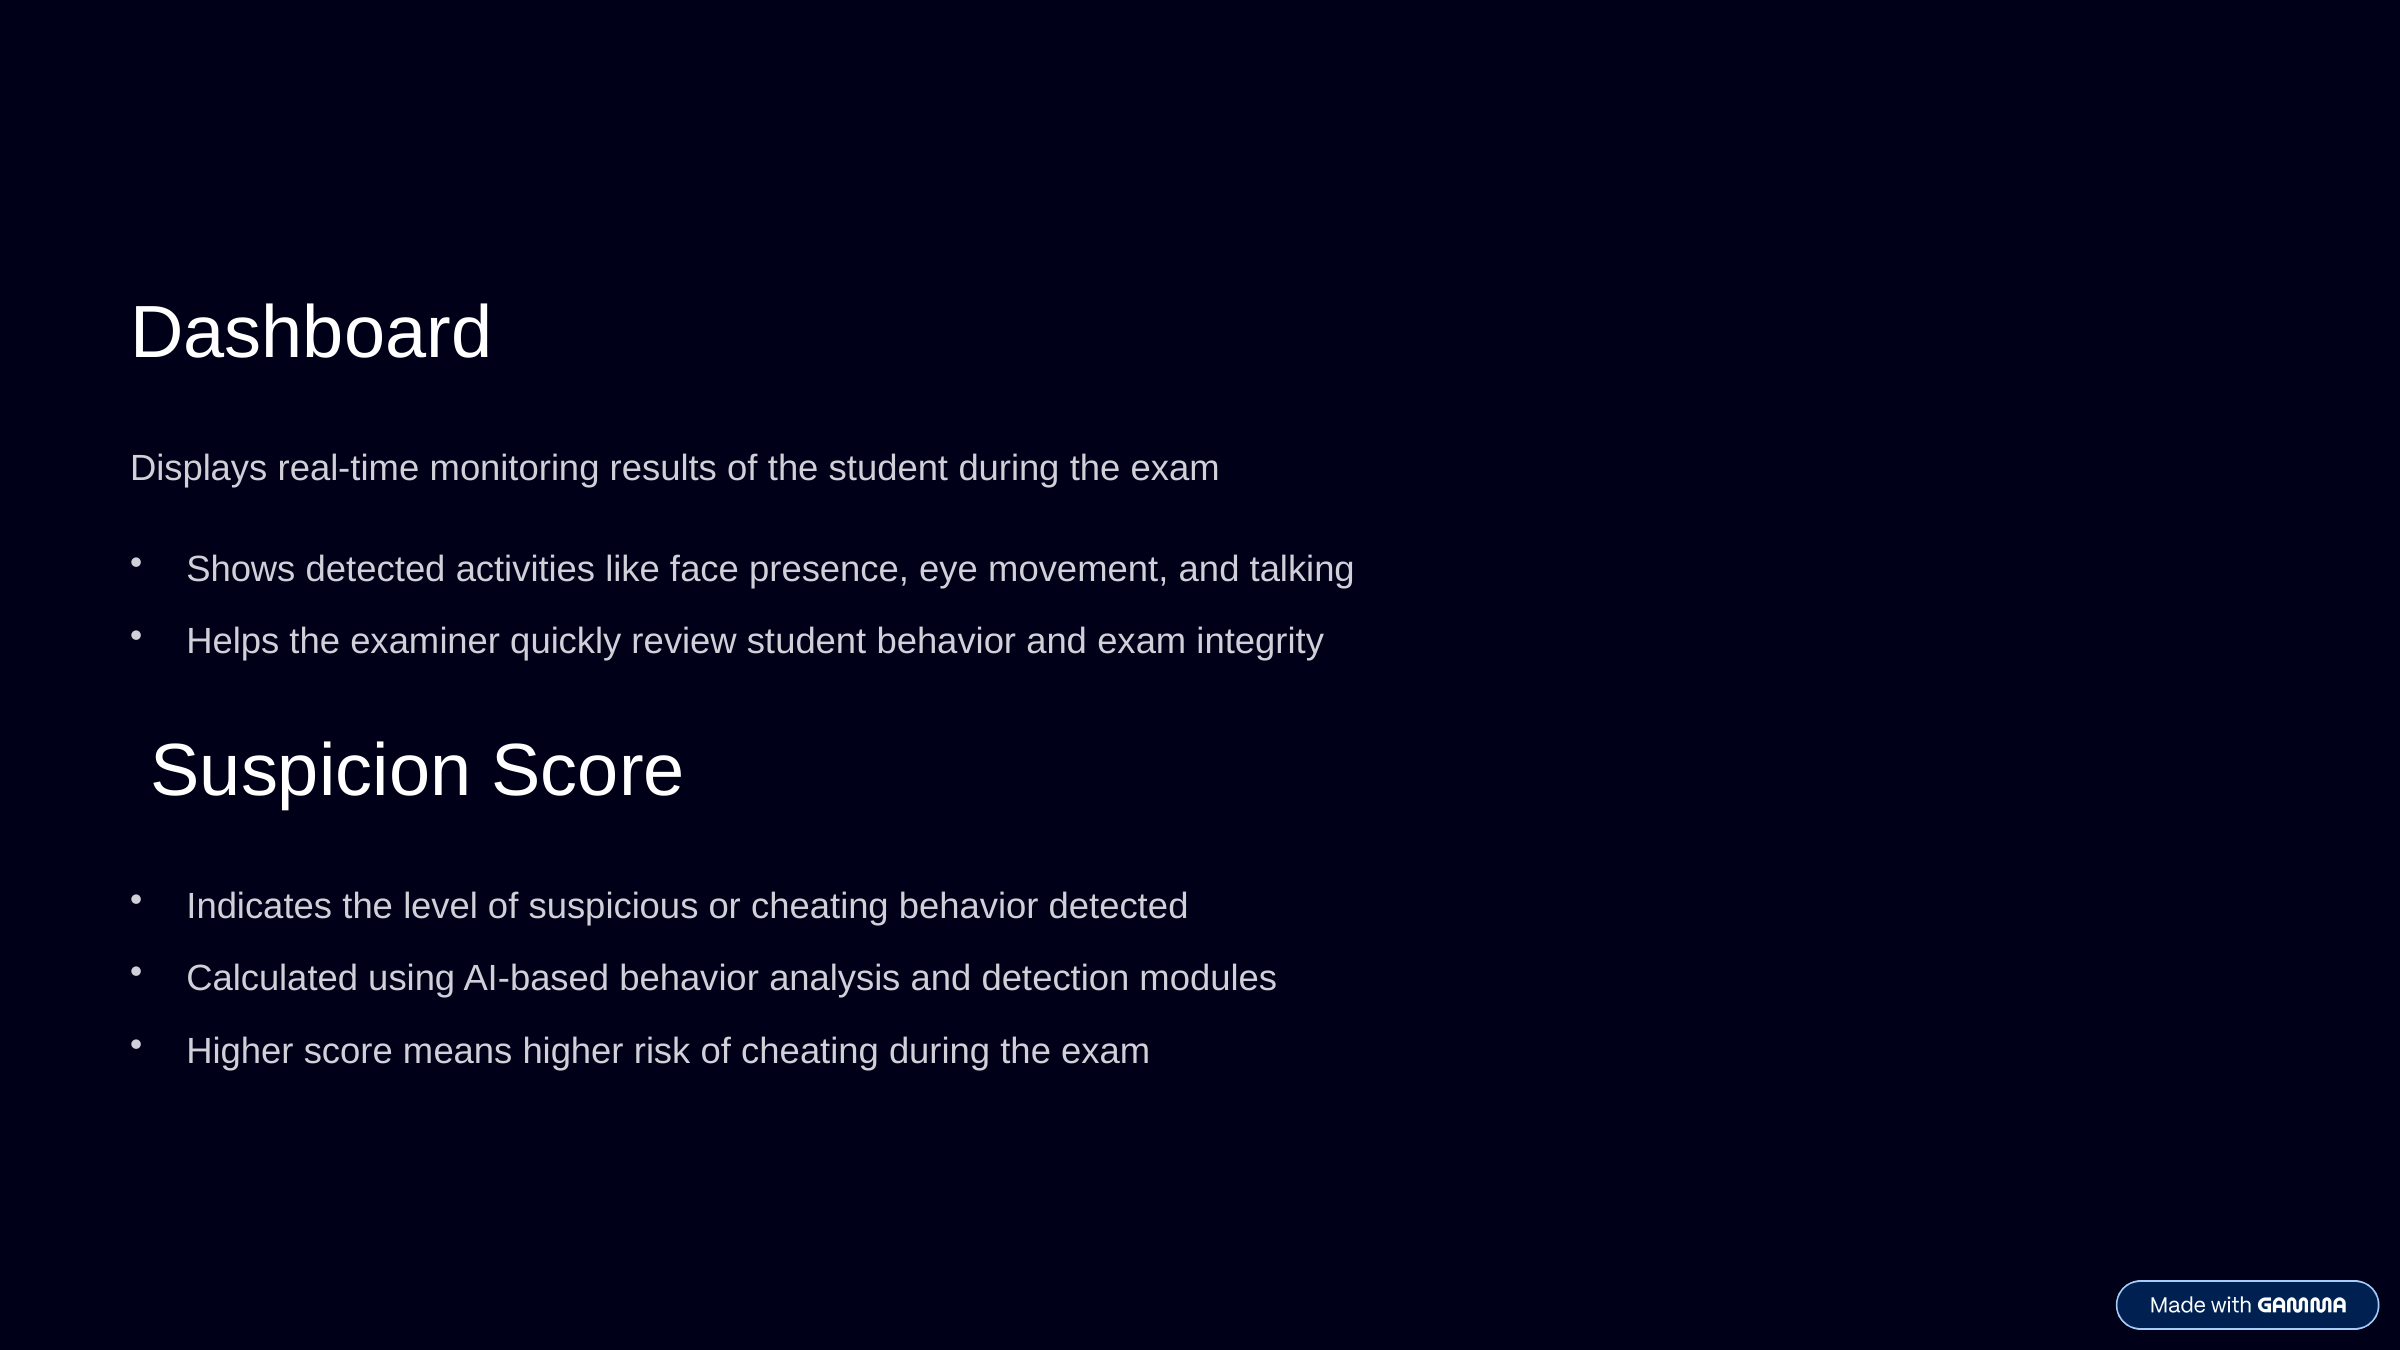

Dashboard
Displays real-time monitoring results of the student during the exam
Shows detected activities like face presence, eye movement, and talking
Helps the examiner quickly review student behavior and exam integrity
 Suspicion Score
Indicates the level of suspicious or cheating behavior detected
Calculated using AI-based behavior analysis and detection modules
Higher score means higher risk of cheating during the exam